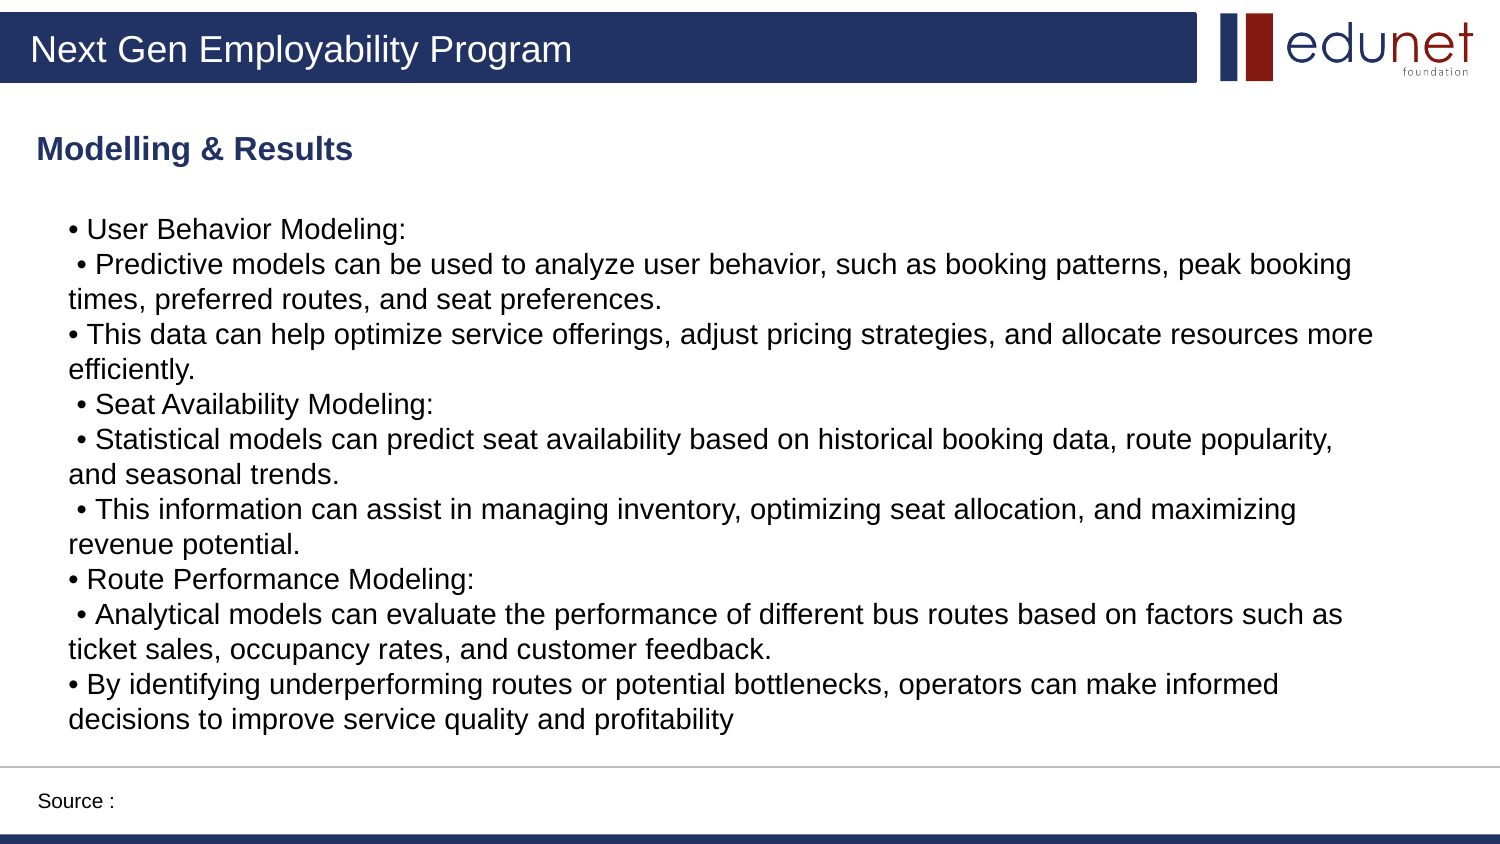

Modelling & Results
• User Behavior Modeling:
 • Predictive models can be used to analyze user behavior, such as booking patterns, peak booking times, preferred routes, and seat preferences.
• This data can help optimize service offerings, adjust pricing strategies, and allocate resources more efficiently.
 • Seat Availability Modeling:
 • Statistical models can predict seat availability based on historical booking data, route popularity, and seasonal trends.
 • This information can assist in managing inventory, optimizing seat allocation, and maximizing revenue potential.
• Route Performance Modeling:
 • Analytical models can evaluate the performance of different bus routes based on factors such as ticket sales, occupancy rates, and customer feedback.
• By identifying underperforming routes or potential bottlenecks, operators can make informed decisions to improve service quality and profitability
Source :